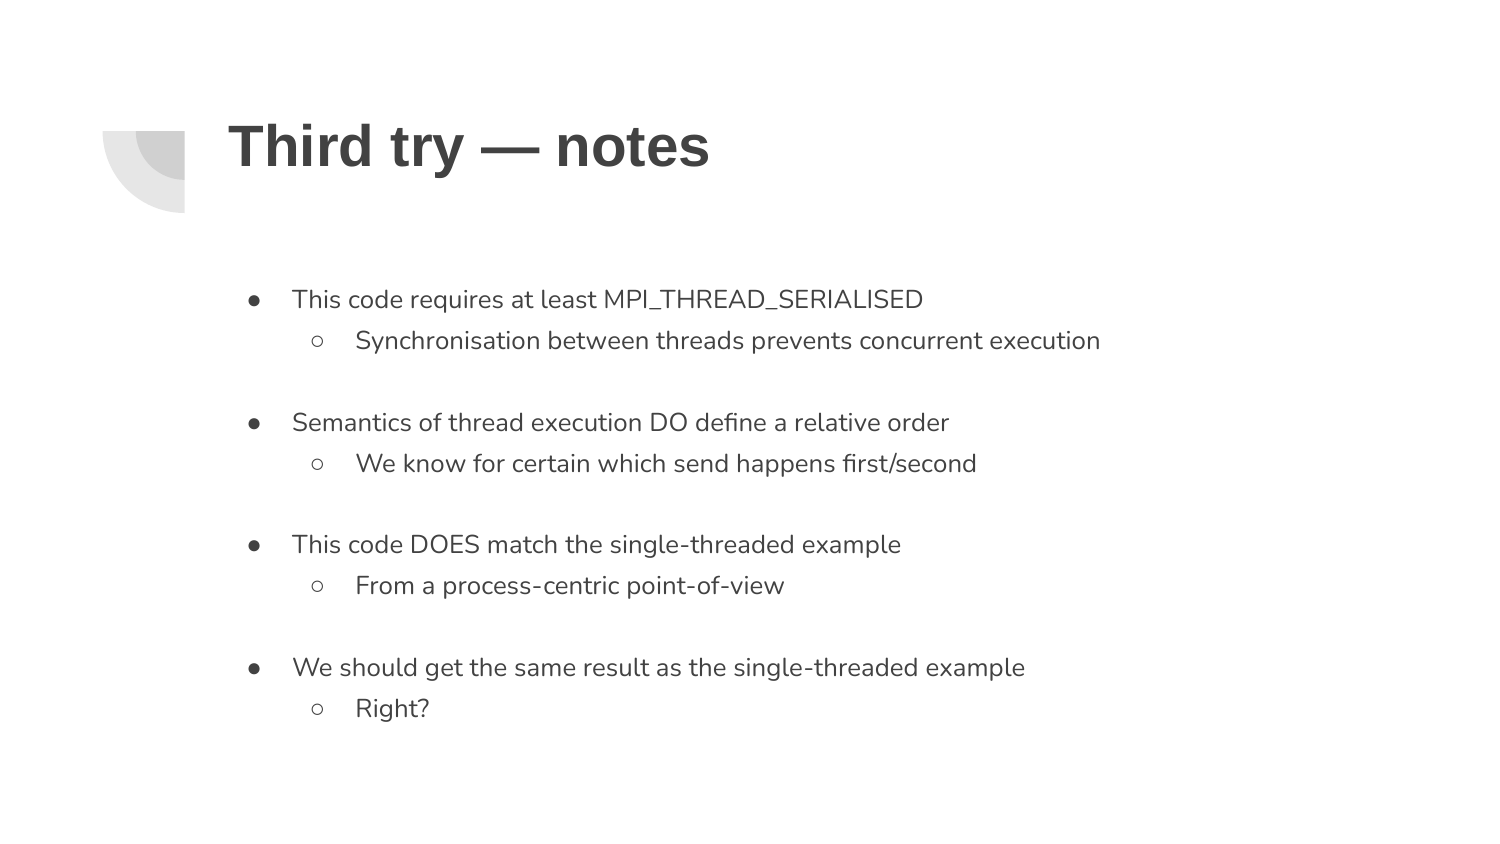

# Third try — notes
This code requires at least MPI_THREAD_SERIALISED
Synchronisation between threads prevents concurrent execution
Semantics of thread execution DO define a relative order
We know for certain which send happens first/second
This code DOES match the single-threaded example
From a process-centric point-of-view
We should get the same result as the single-threaded example
Right?